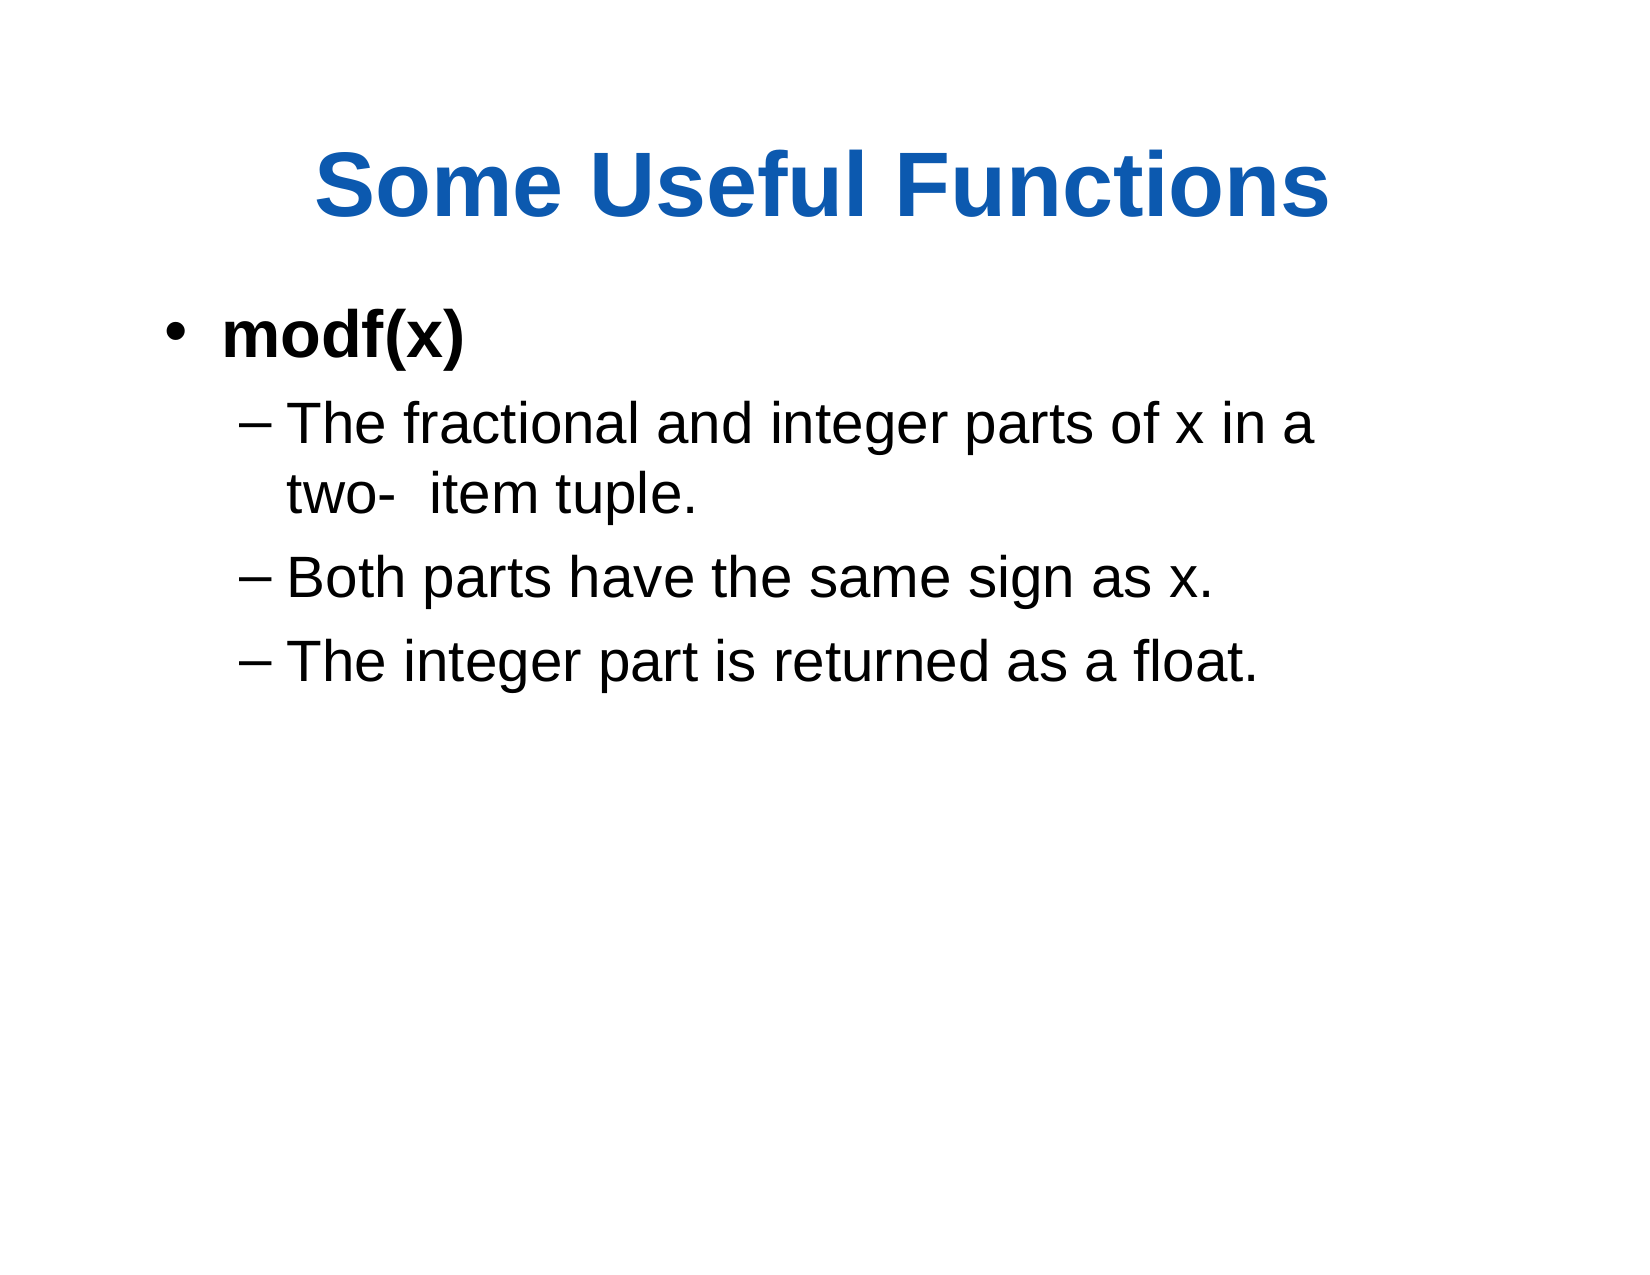

# Some Useful Functions
modf(x)
The fractional and integer parts of x in a two-  item tuple.
Both parts have the same sign as x.
The integer part is returned as a float.